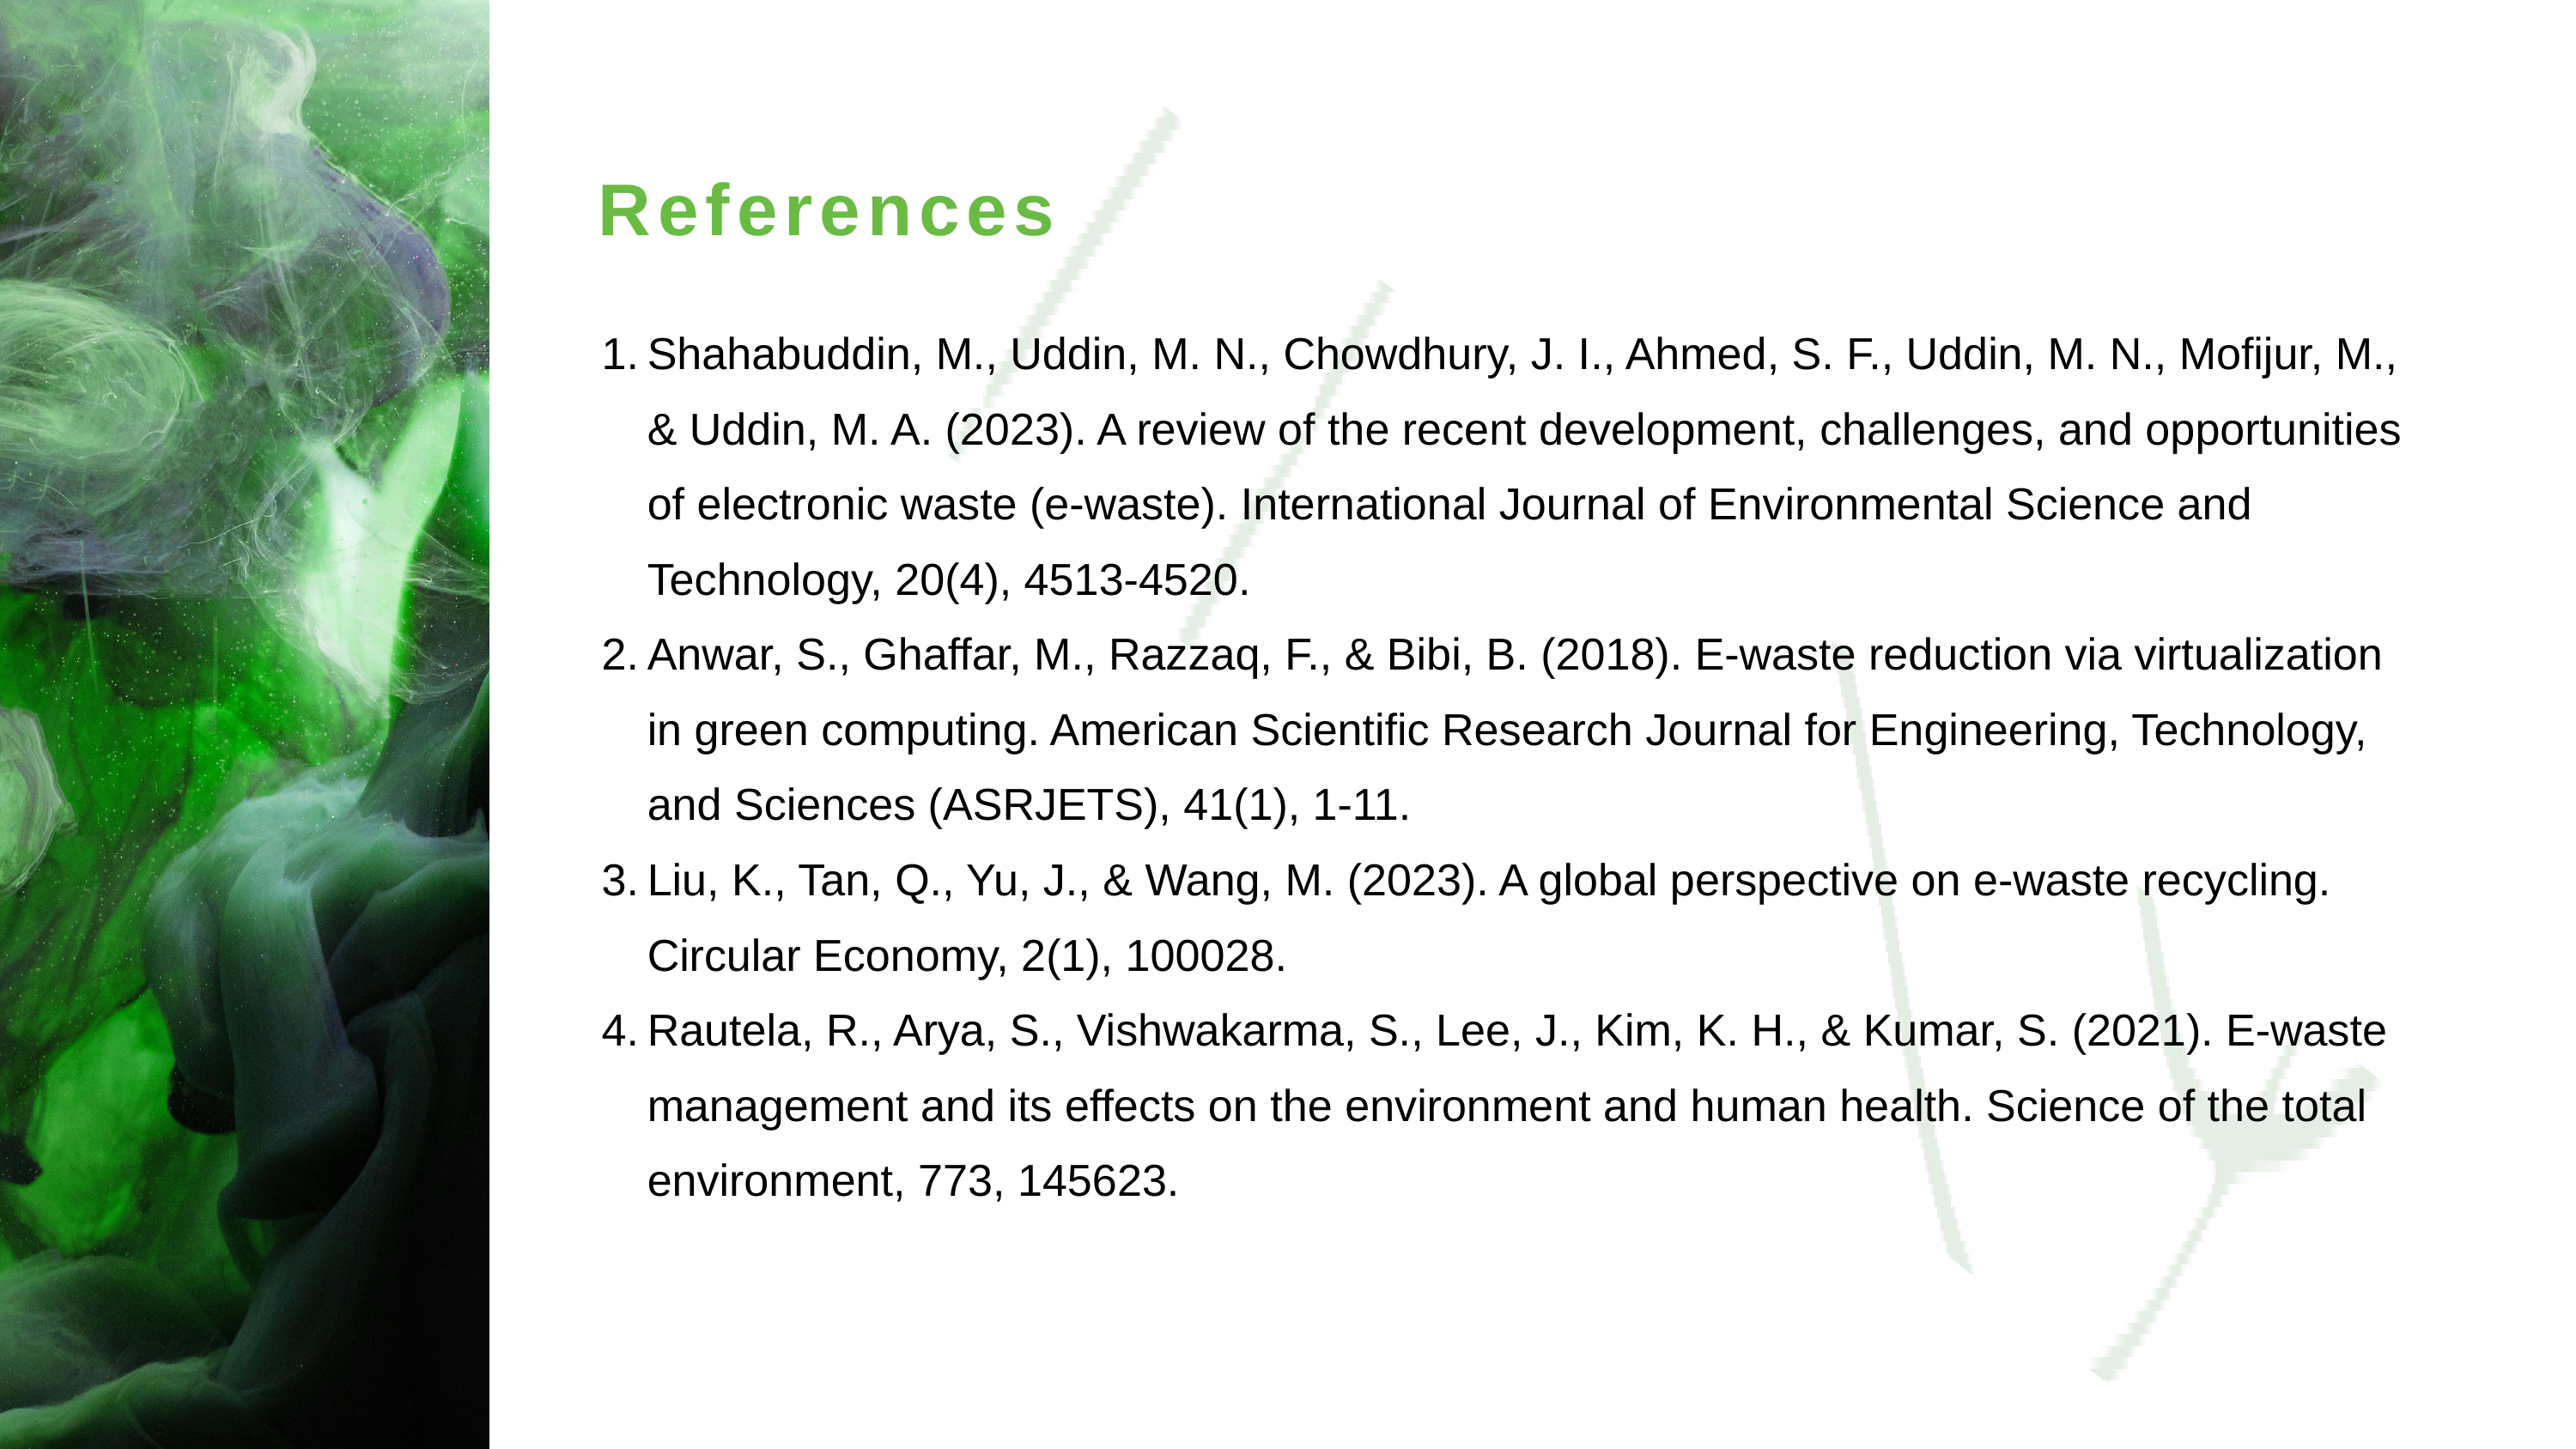

References
Shahabuddin, M., Uddin, M. N., Chowdhury, J. I., Ahmed, S. F., Uddin, M. N., Mofijur, M., & Uddin, M. A. (2023). A review of the recent development, challenges, and opportunities of electronic waste (e-waste). International Journal of Environmental Science and Technology, 20(4), 4513-4520.
Anwar, S., Ghaffar, M., Razzaq, F., & Bibi, B. (2018). E-waste reduction via virtualization in green computing. American Scientific Research Journal for Engineering, Technology, and Sciences (ASRJETS), 41(1), 1-11.
Liu, K., Tan, Q., Yu, J., & Wang, M. (2023). A global perspective on e-waste recycling. Circular Economy, 2(1), 100028.
Rautela, R., Arya, S., Vishwakarma, S., Lee, J., Kim, K. H., & Kumar, S. (2021). E-waste management and its effects on the environment and human health. Science of the total environment, 773, 145623.